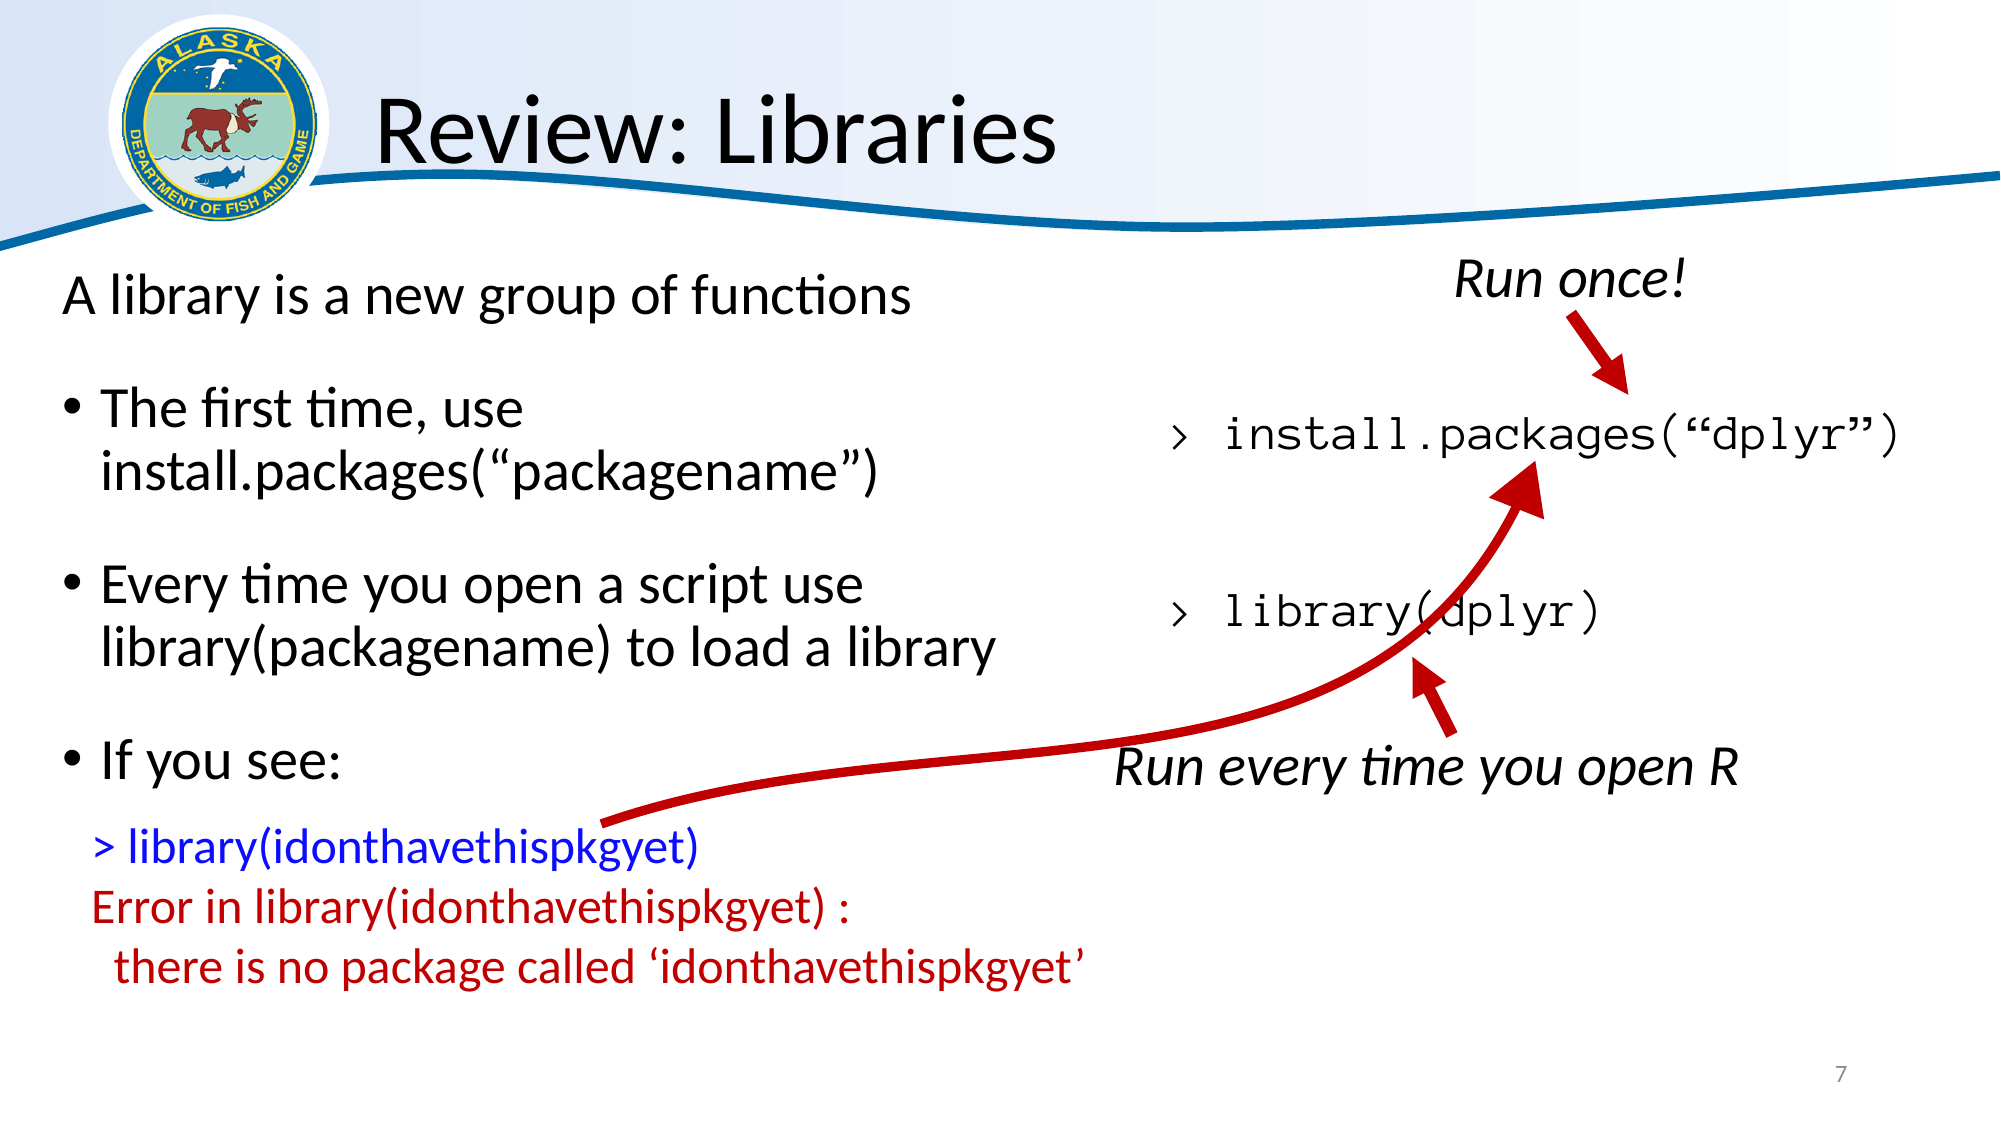

# Review: Libraries
Run once!
A library is a new group of functions
The first time, use install.packages(“packagename”)
Every time you open a script use library(packagename) to load a library
If you see:
> install.packages(“dplyr”)

> library(dplyr)

Run every time you open R
> library(idonthavethispkgyet)
Error in library(idonthavethispkgyet) :
  there is no package called ‘idonthavethispkgyet’
7